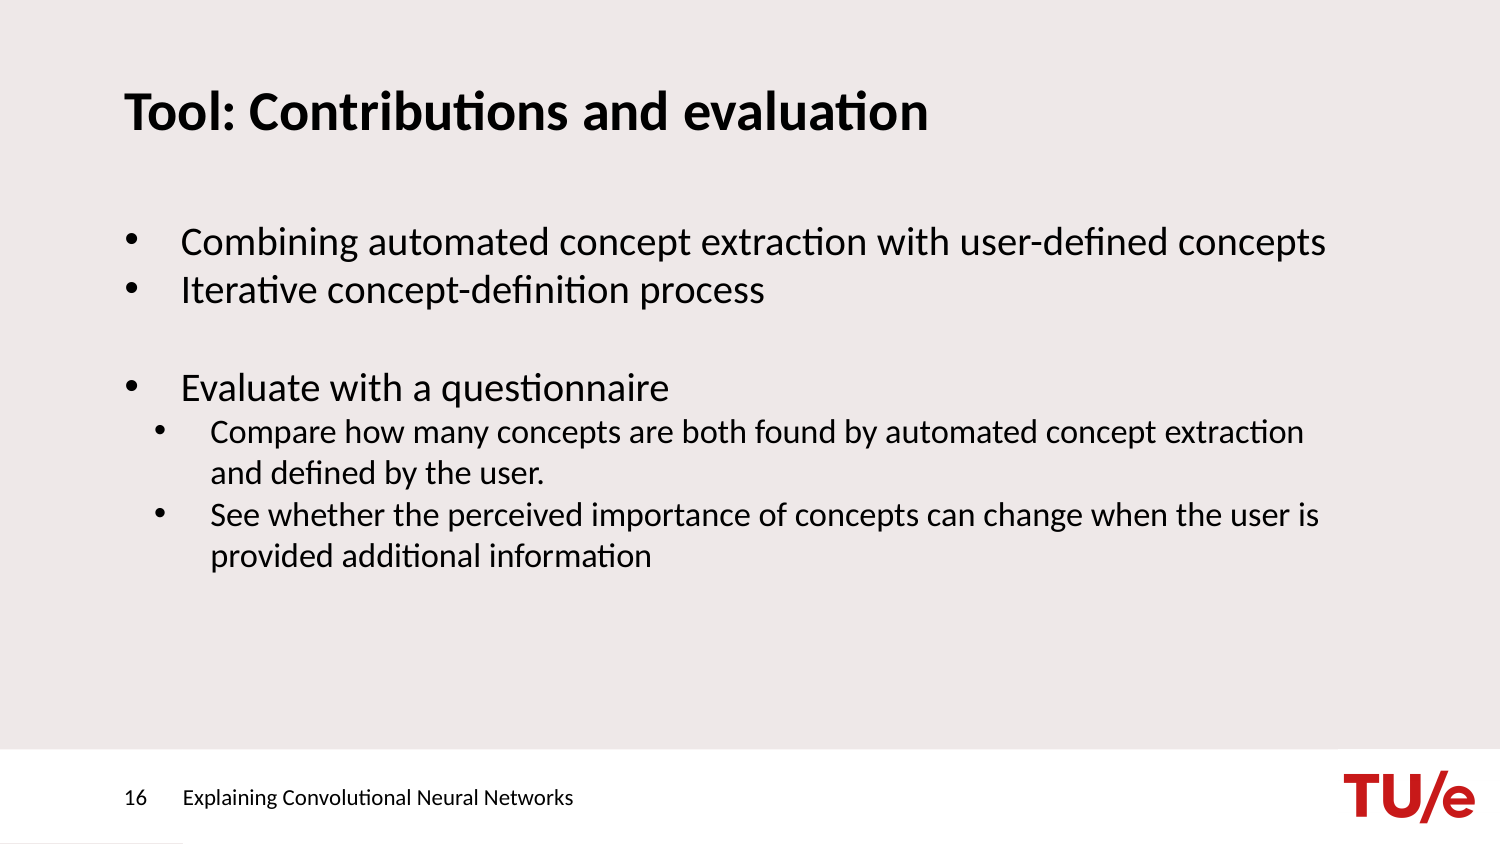

# Tool: Contributions and evaluation
Combining automated concept extraction with user-defined concepts
Iterative concept-definition process

Evaluate with a questionnaire
Compare how many concepts are both found by automated concept extraction and defined by the user.
See whether the perceived importance of concepts can change when the user is provided additional information
16
Explaining Convolutional Neural Networks